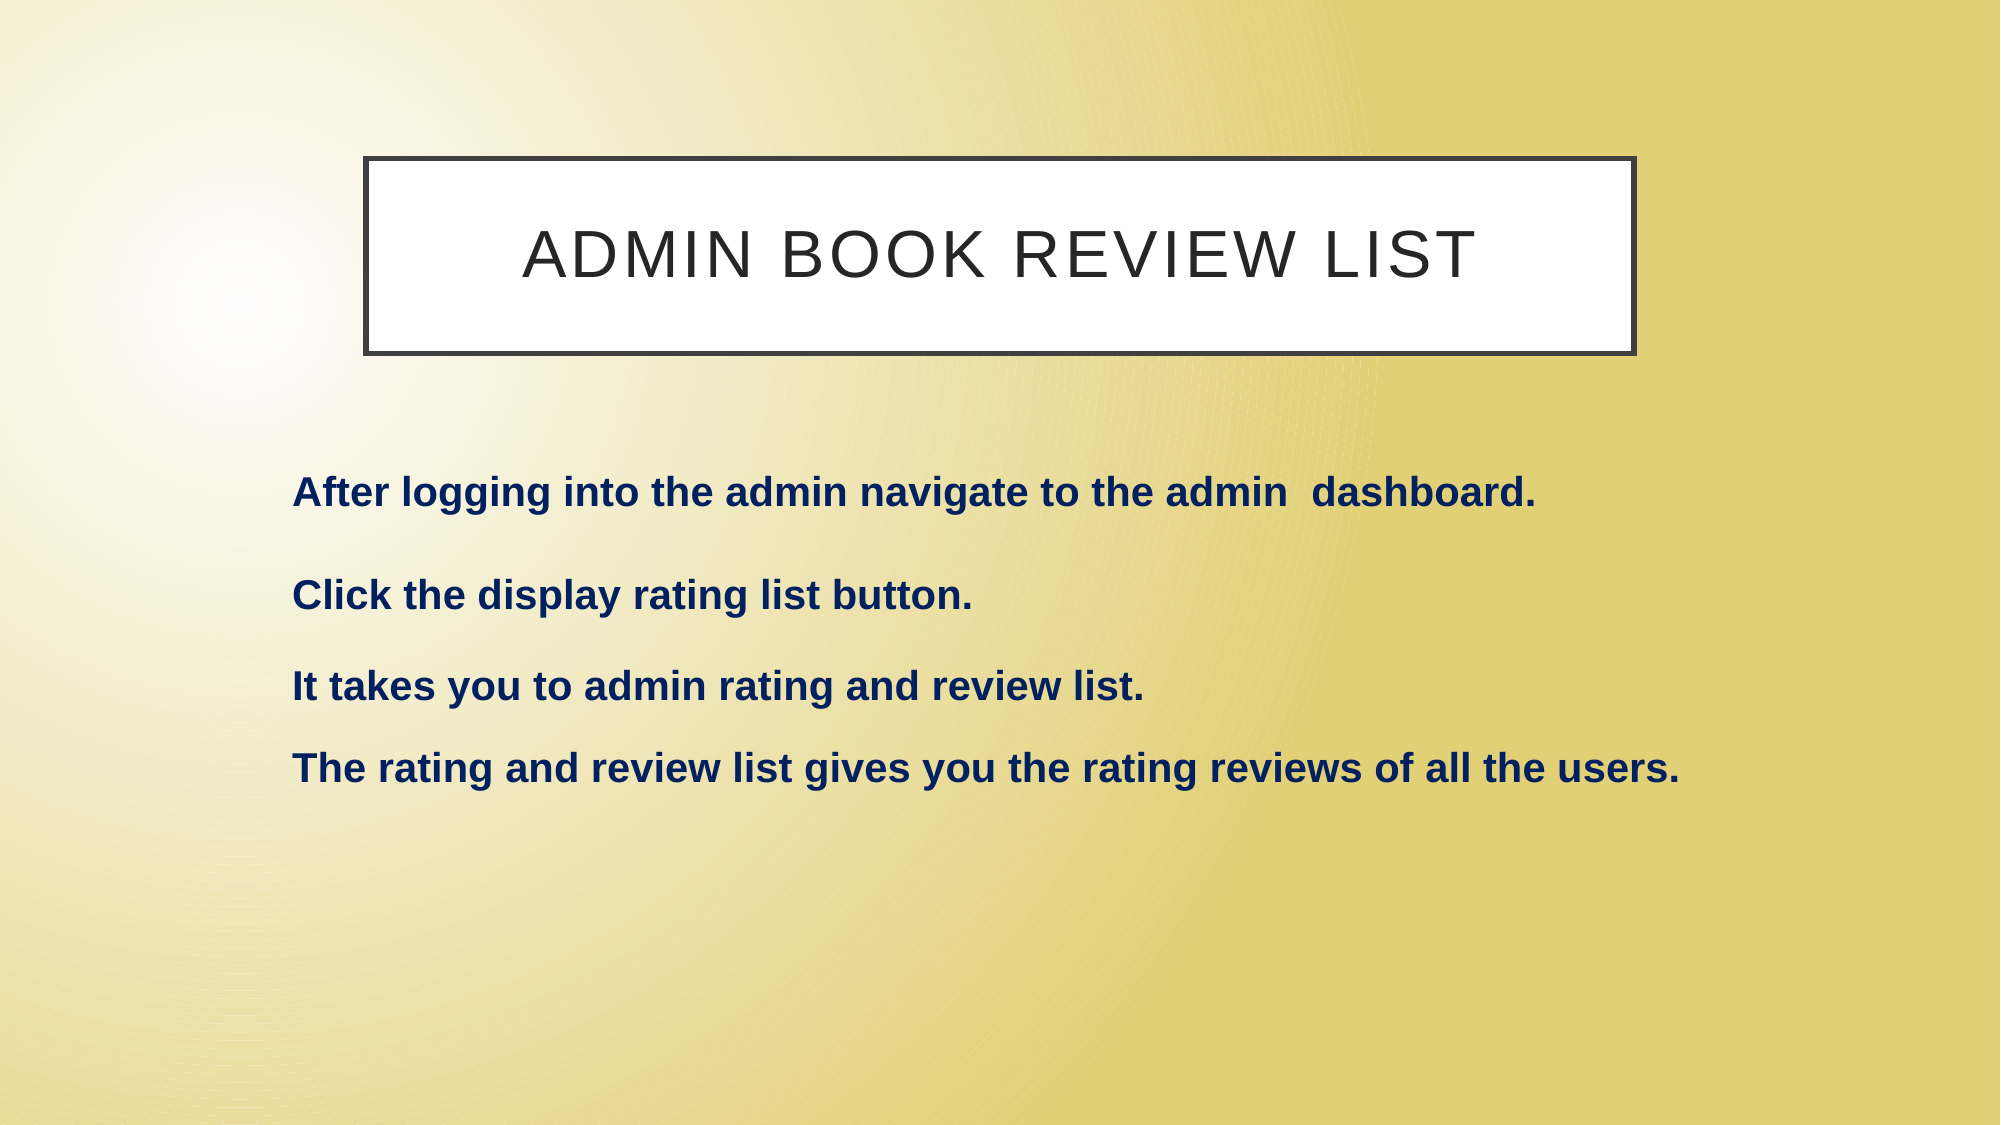

# Admin book review list
After logging into the admin navigate to the admin  dashboard.
Click the display rating list button.
It takes you to admin rating and review list.
The rating and review list gives you the rating reviews of all the users.